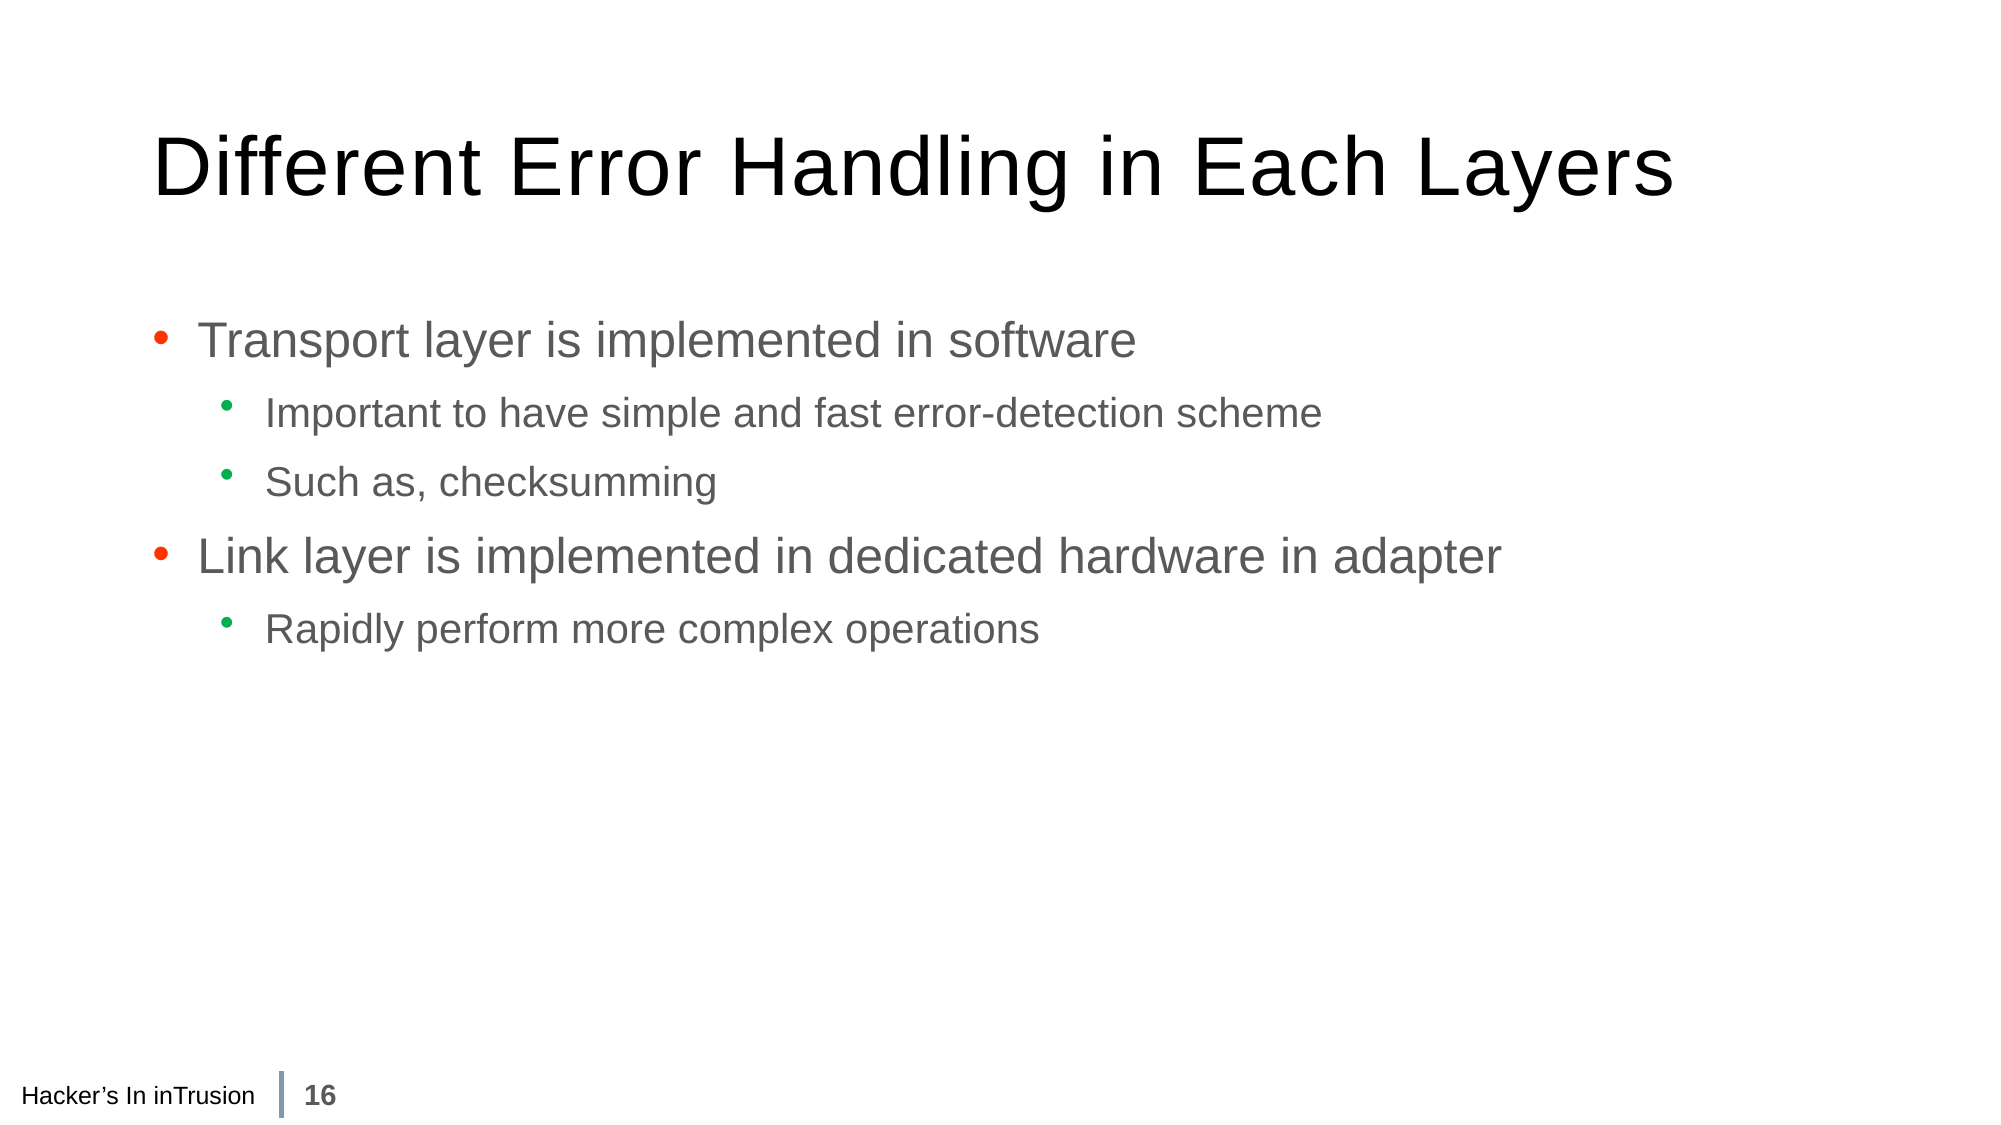

# Different Error Handling in Each Layers
Transport layer is implemented in software
Important to have simple and fast error-detection scheme
Such as, checksumming
Link layer is implemented in dedicated hardware in adapter
Rapidly perform more complex operations